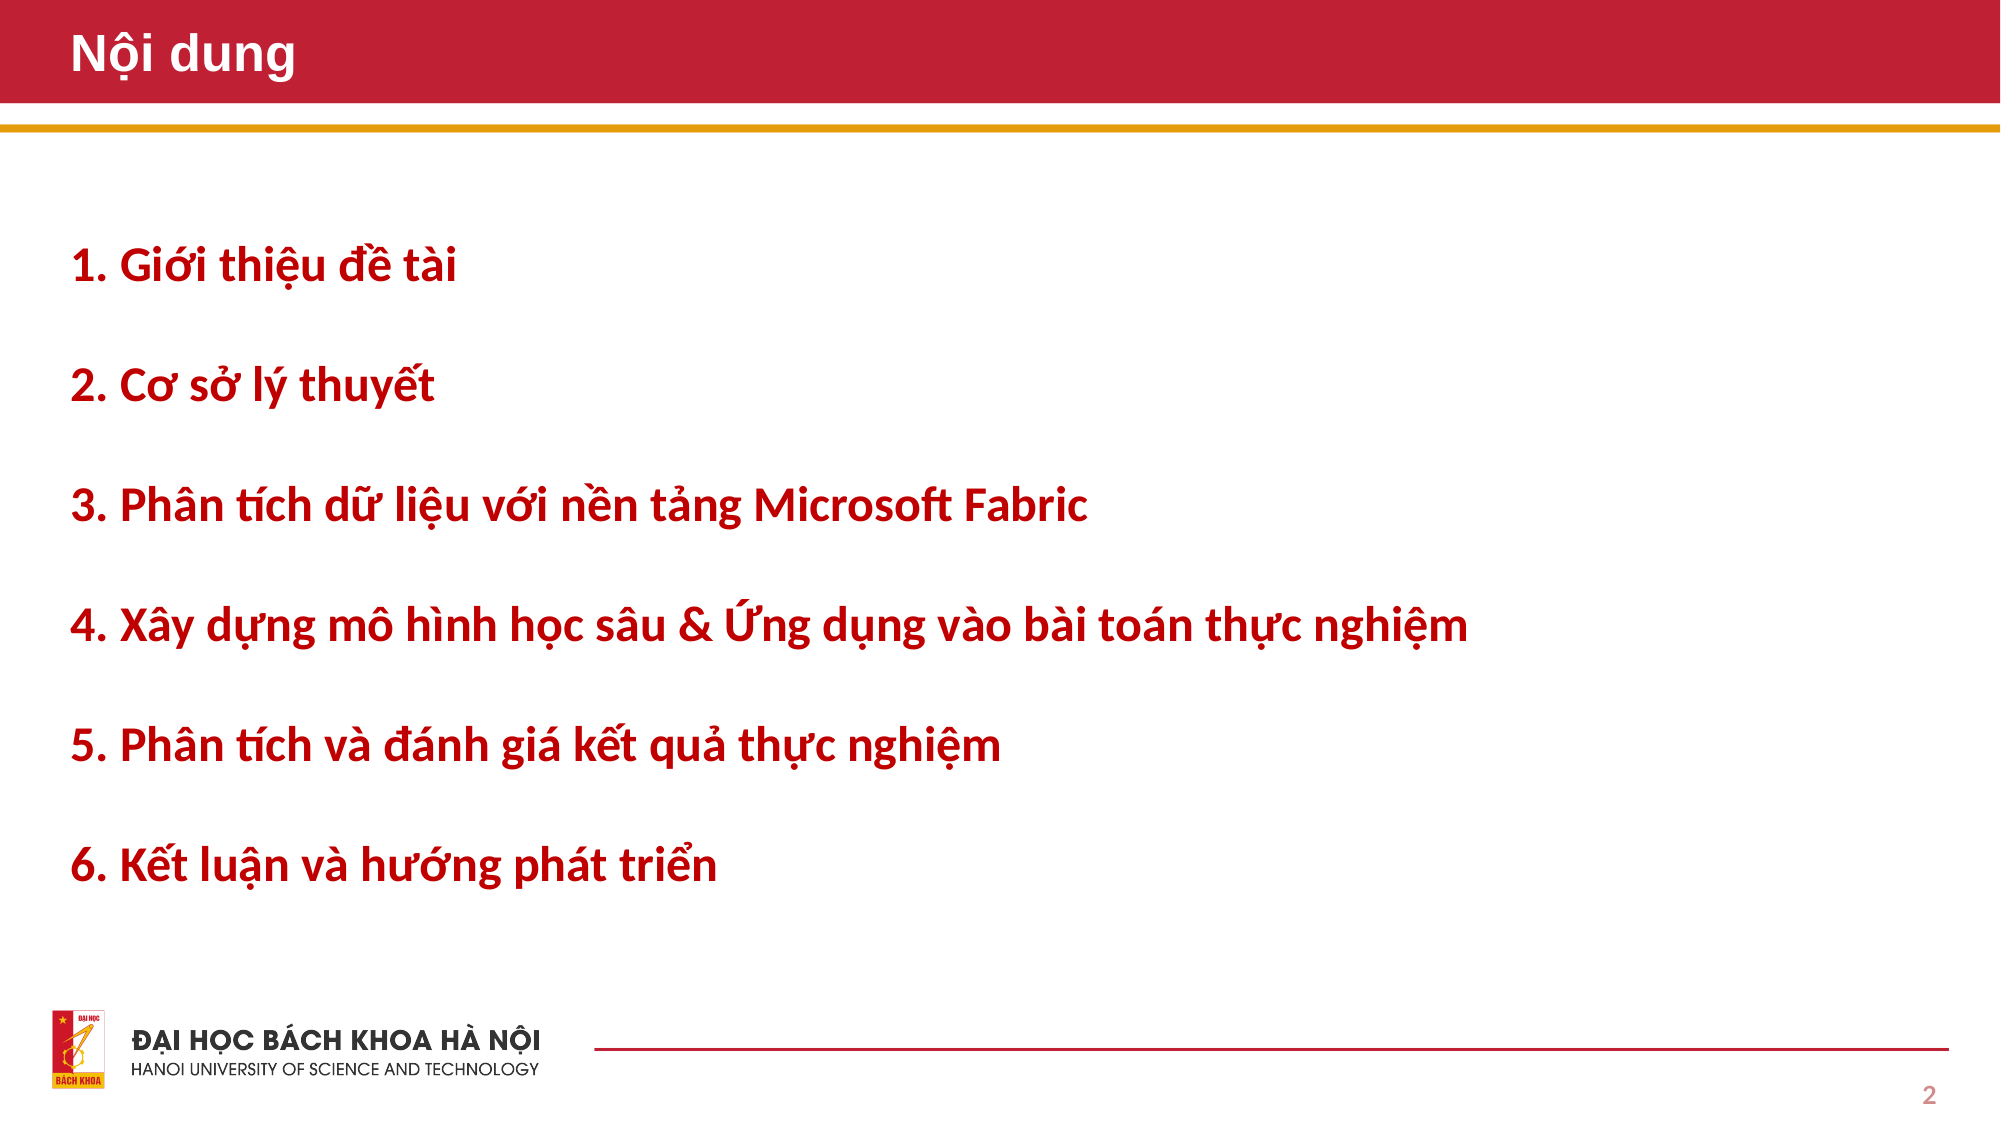

# Nội dung
1. Giới thiệu đề tài
2. Cơ sở lý thuyết
3. Phân tích dữ liệu với nền tảng Microsoft Fabric
4. Xây dựng mô hình học sâu & Ứng dụng vào bài toán thực nghiệm
5. Phân tích và đánh giá kết quả thực nghiệm
6. Kết luận và hướng phát triển
2